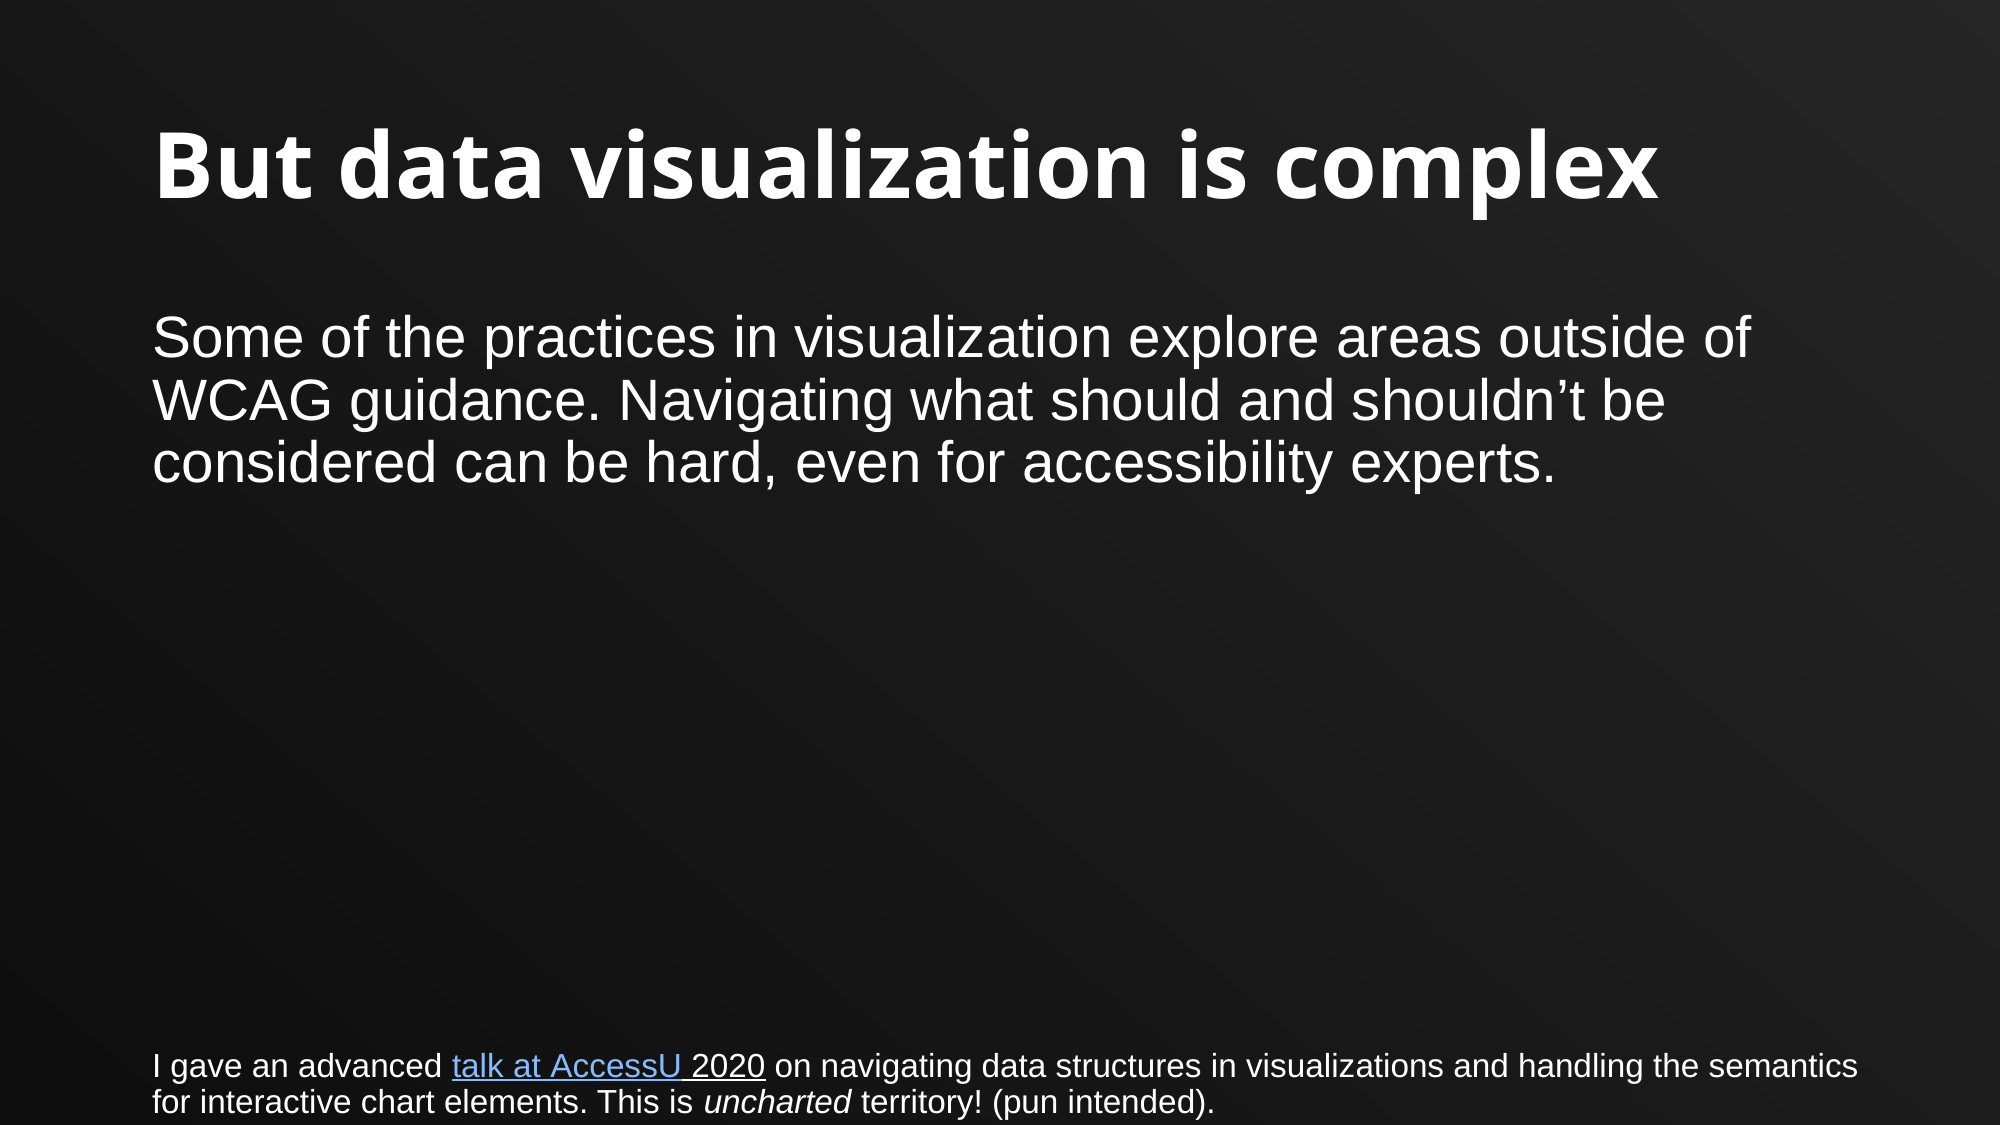

# But data visualization is complex
Some of the practices in visualization explore areas outside of WCAG guidance. Navigating what should and shouldn’t be considered can be hard, even for accessibility experts.
I gave an advanced talk at AccessU 2020 on navigating data structures in visualizations and handling the semantics for interactive chart elements. This is uncharted territory! (pun intended).